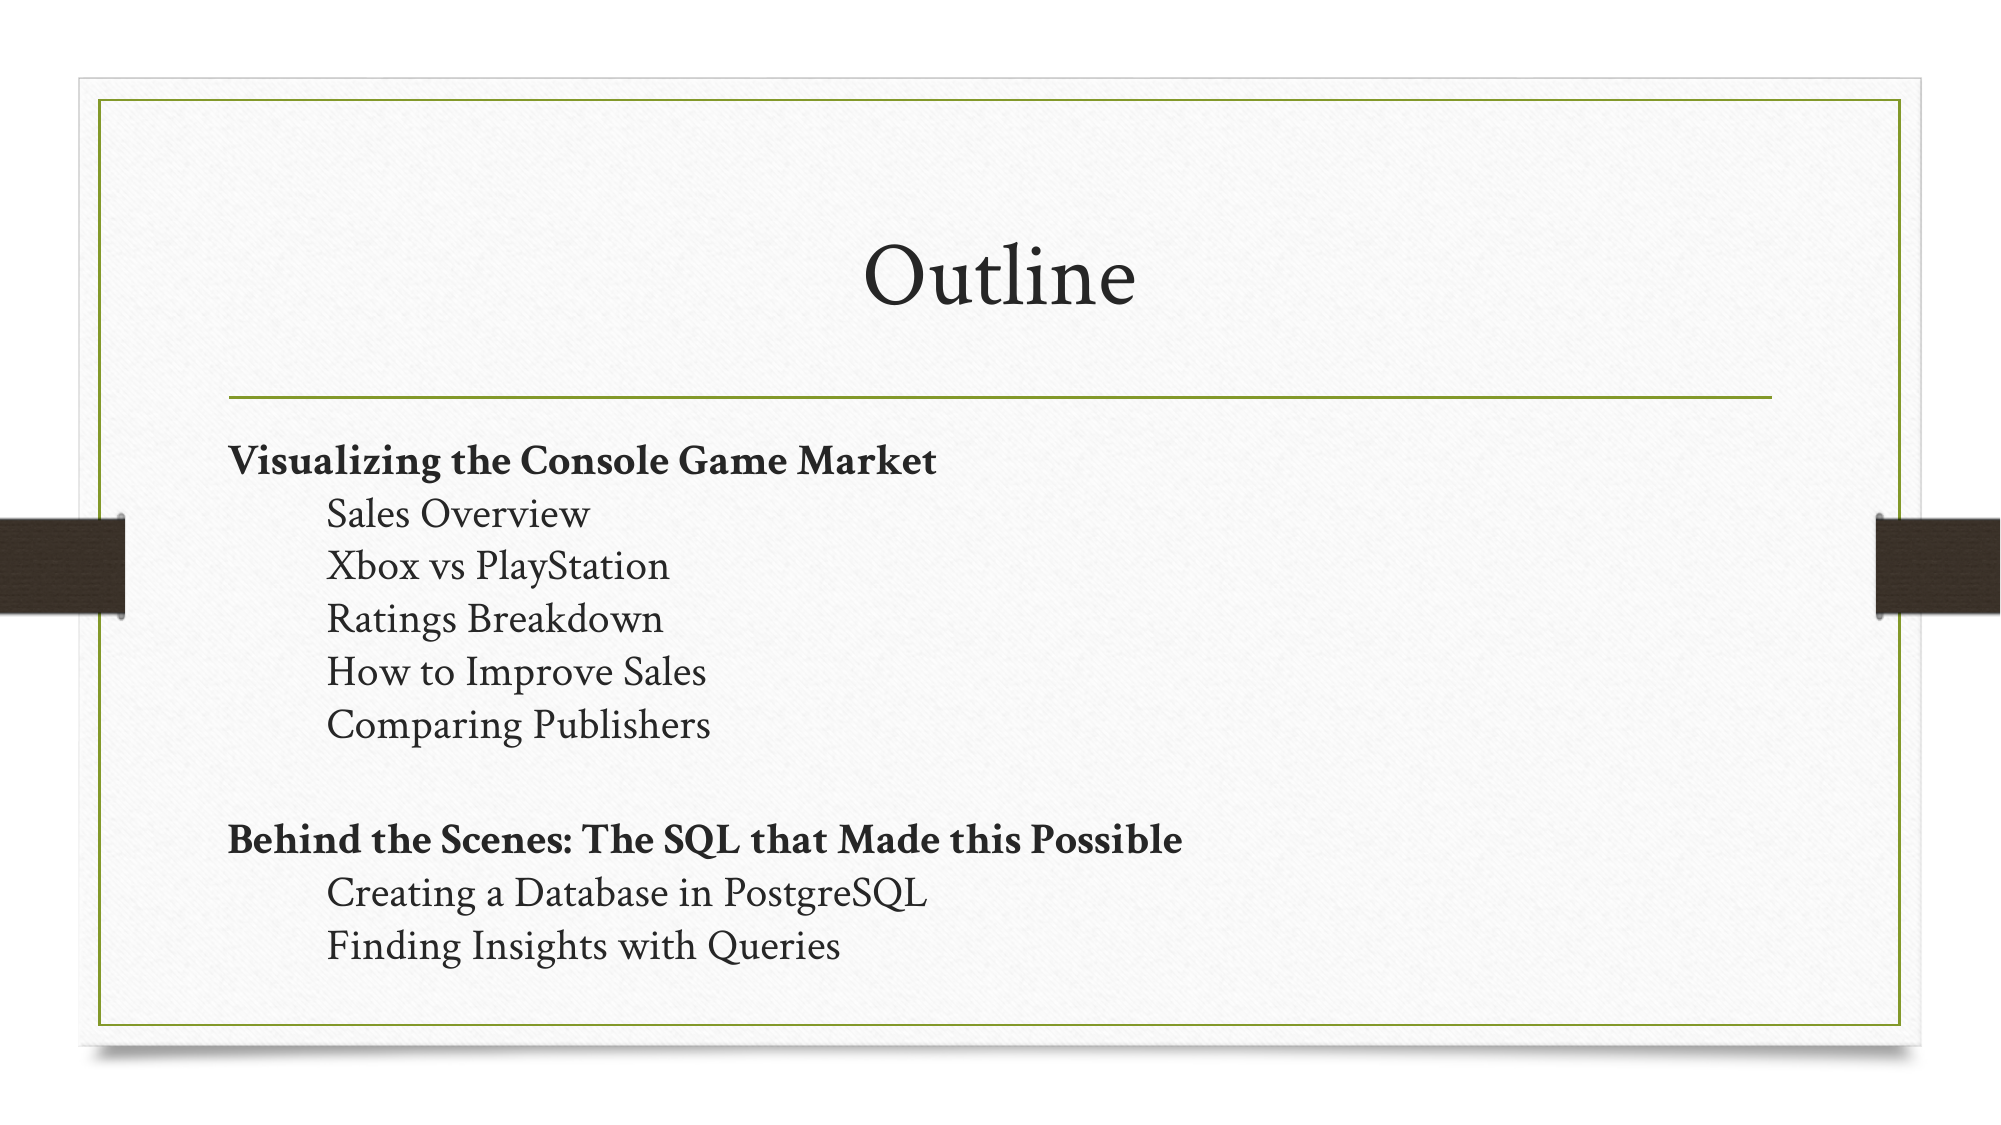

# Outline
Visualizing the Console Game Market
		Sales Overview
		Xbox vs PlayStation
		Ratings Breakdown
		How to Improve Sales
		Comparing Publishers

Behind the Scenes: The SQL that Made this Possible
		Creating a Database in PostgreSQL
		Finding Insights with Queries